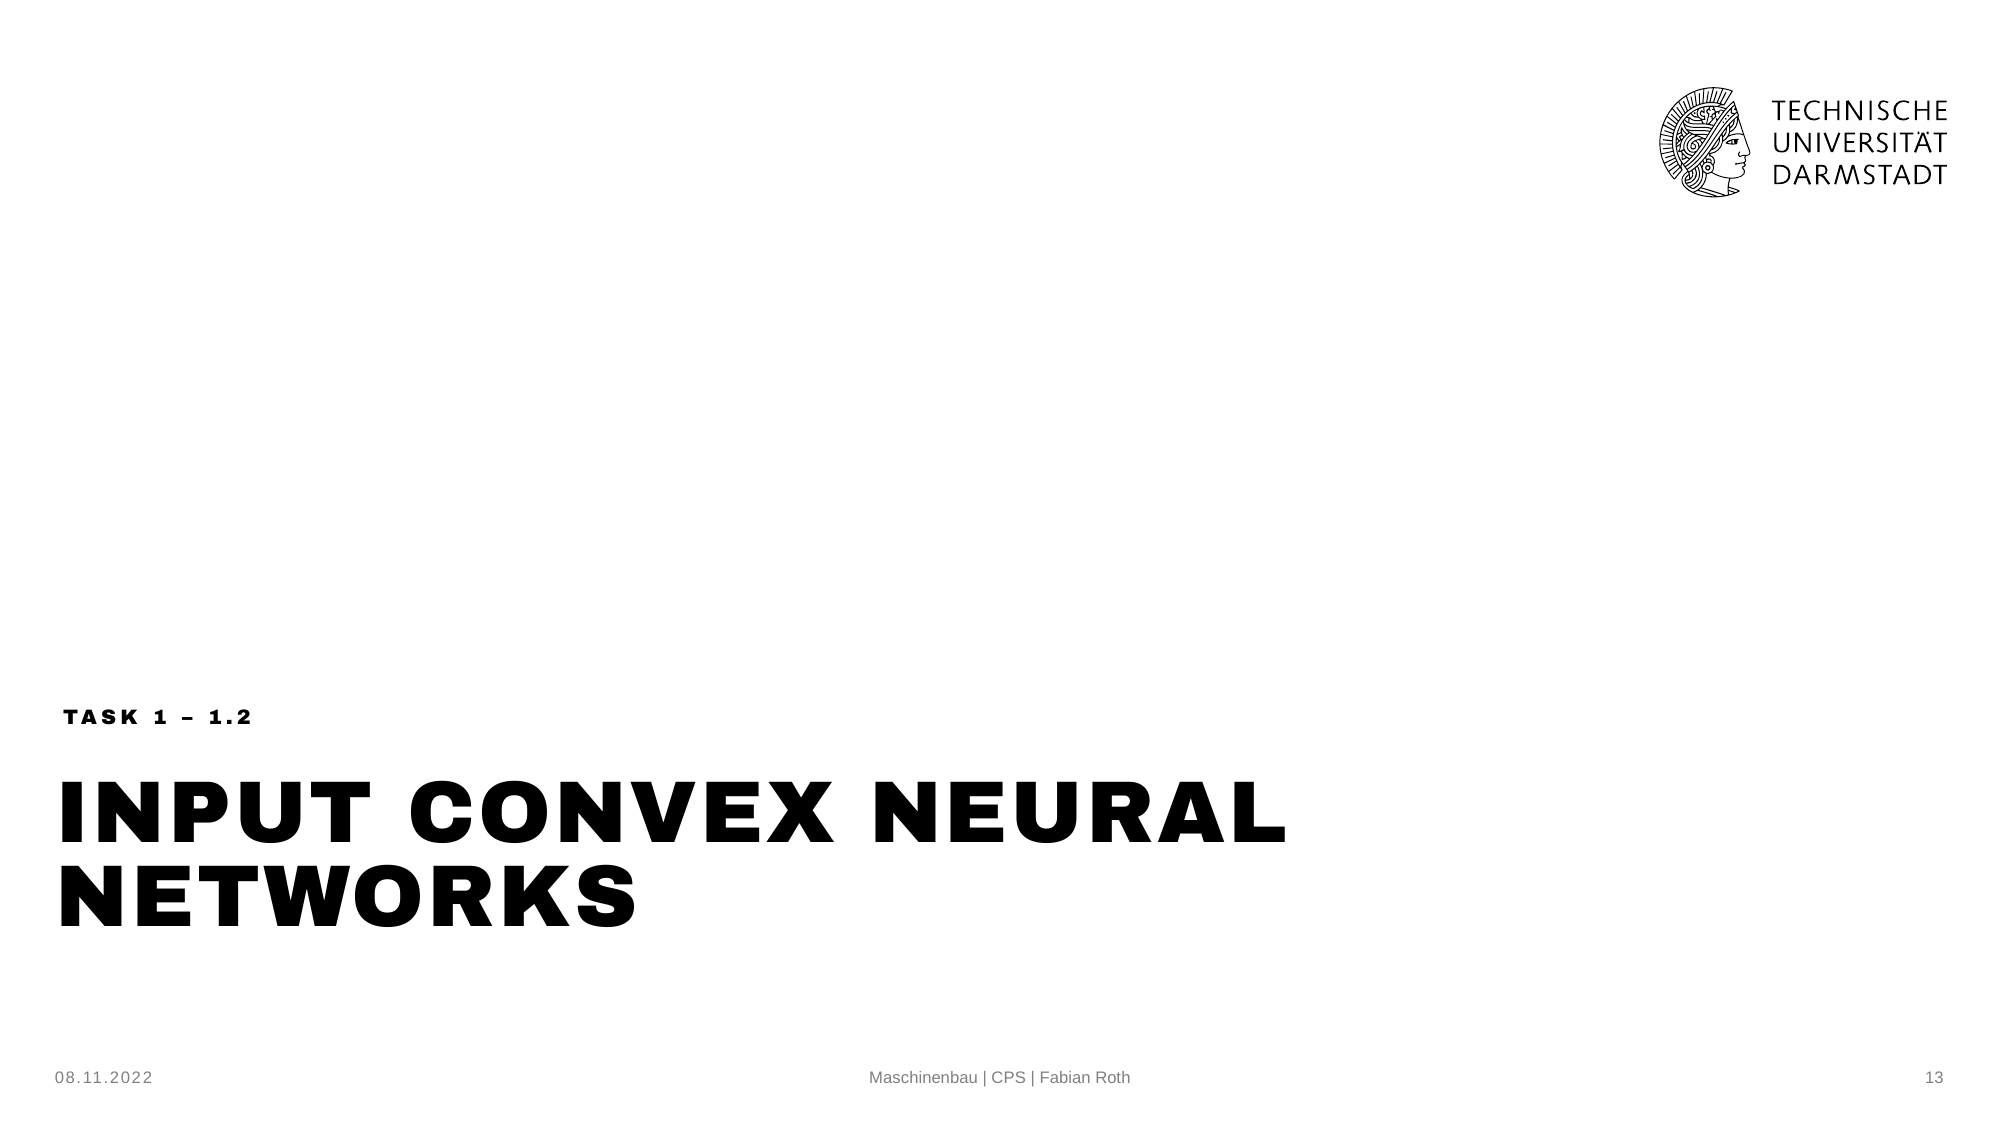

# Task 1 – 1.2
Input convex neural networks
08.11.2022
Maschinenbau | CPS | Fabian Roth
13